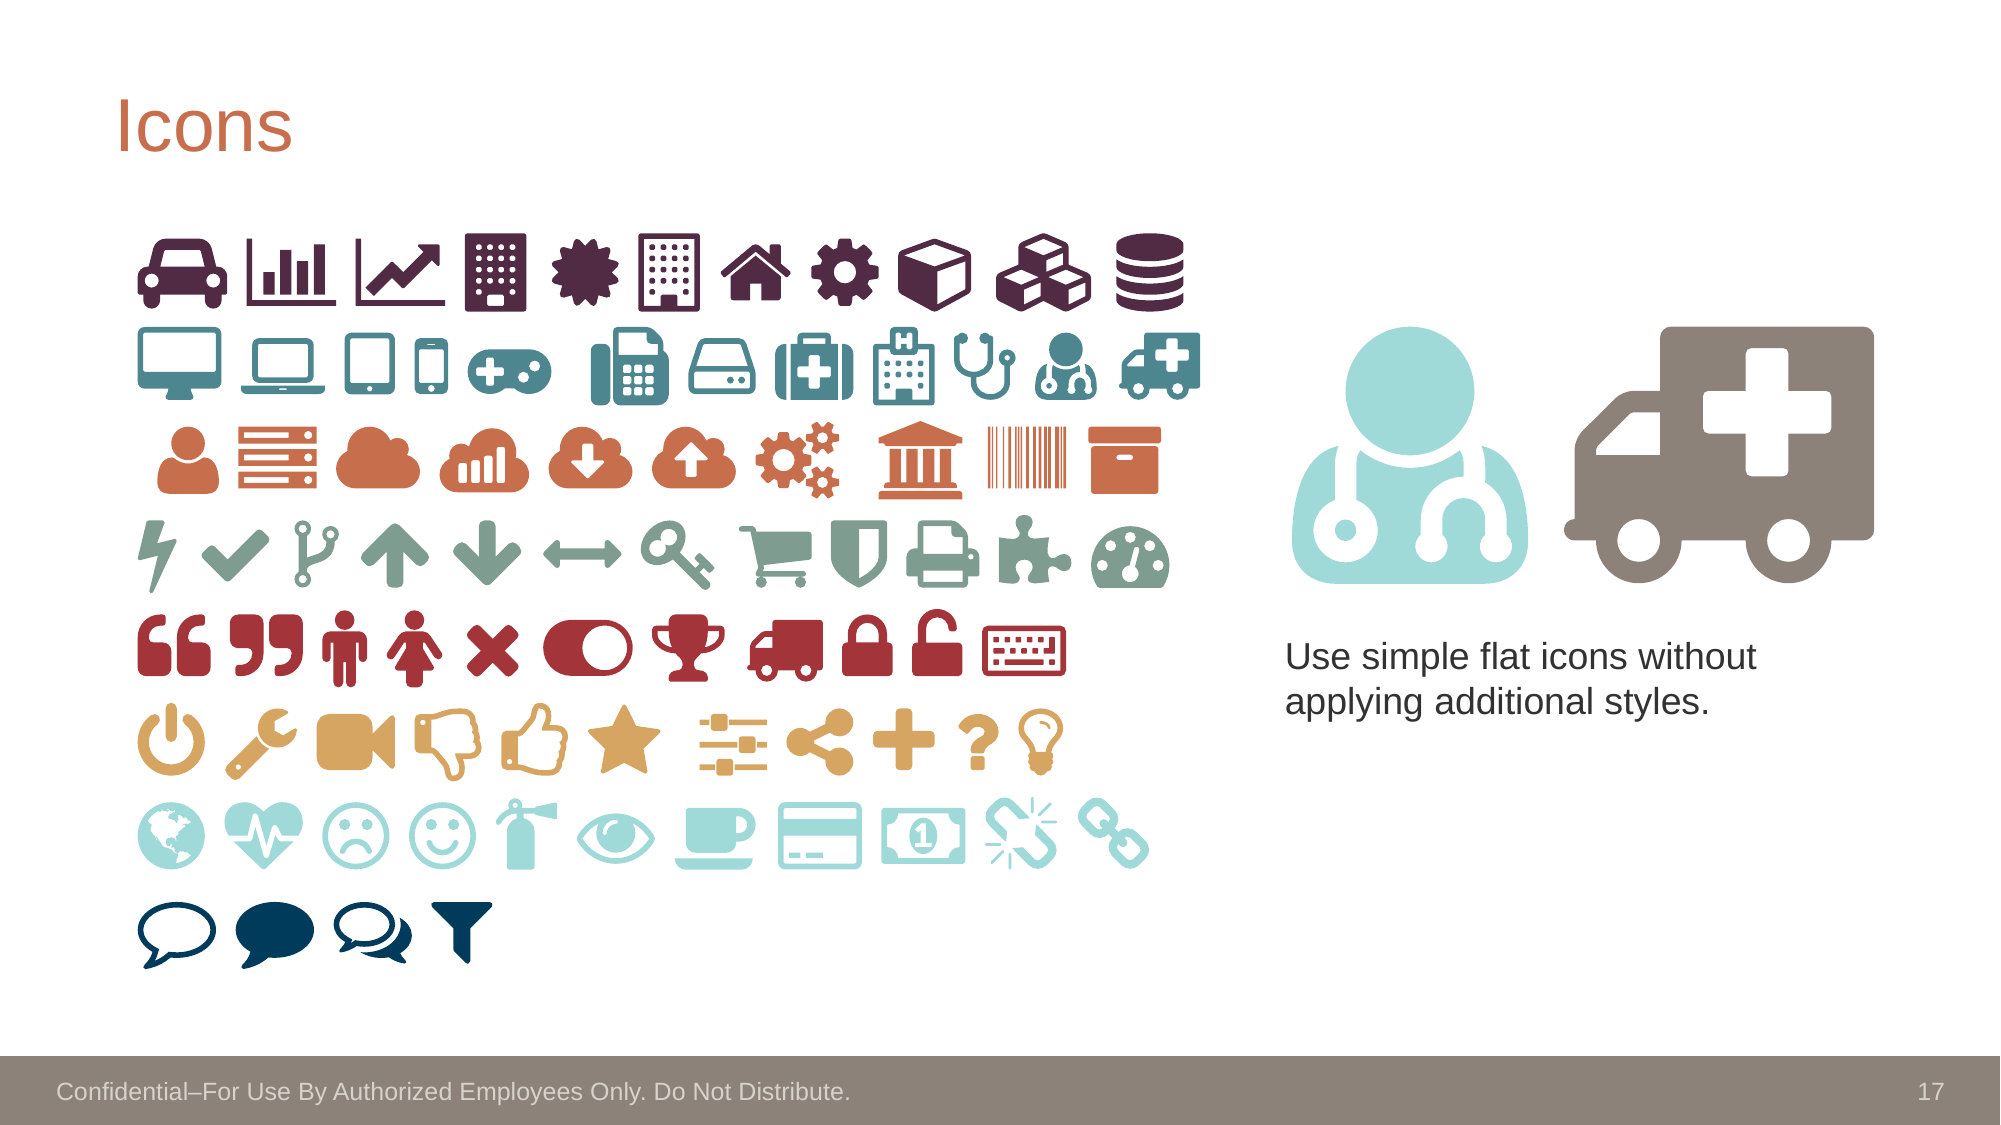

# Icons

Use simple flat icons without applying additional styles.